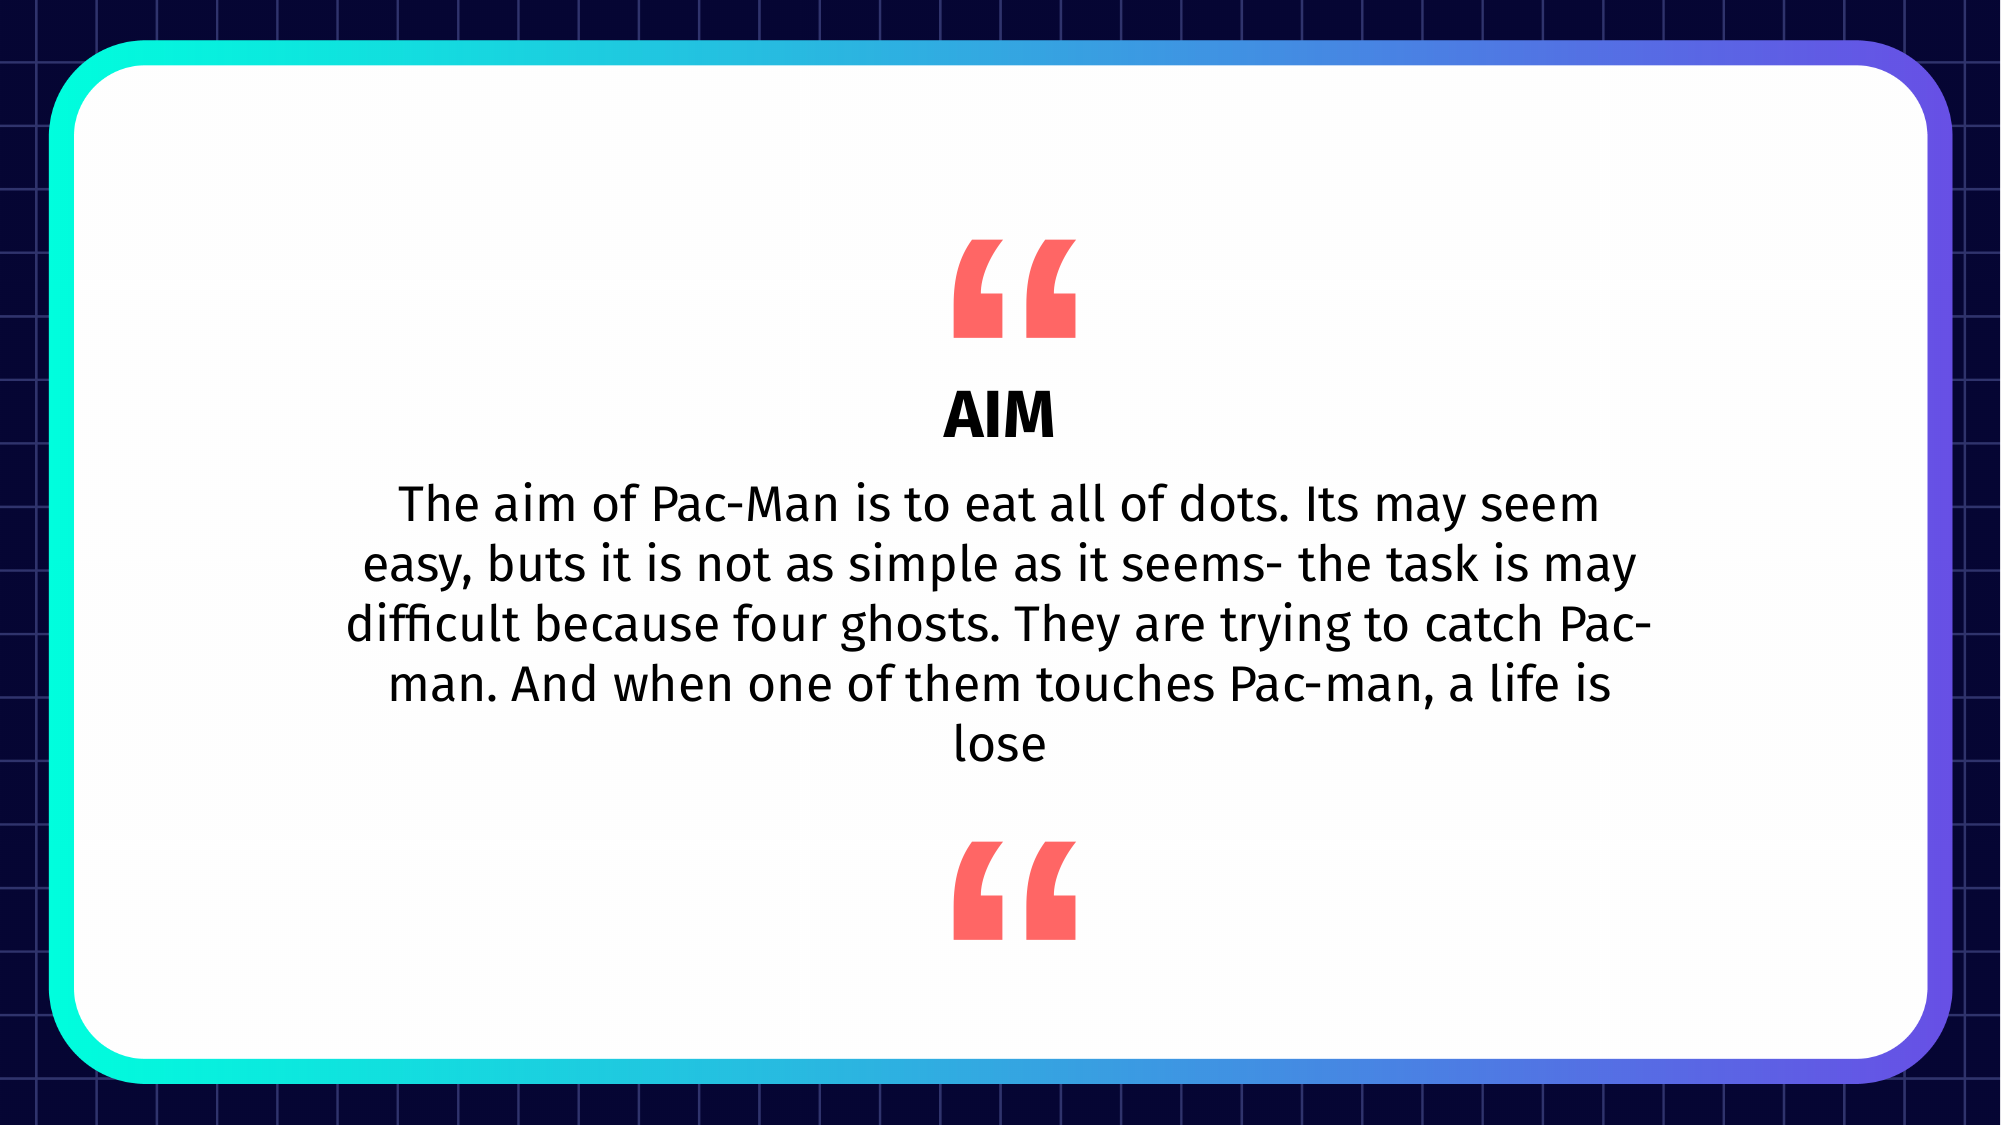

“
AIM
The aim of Pac-Man is to eat all of dots. Its may seem easy, buts it is not as simple as it seems- the task is may difficult because four ghosts. They are trying to catch Pac-man. And when one of them touches Pac-man, a life is lose
“